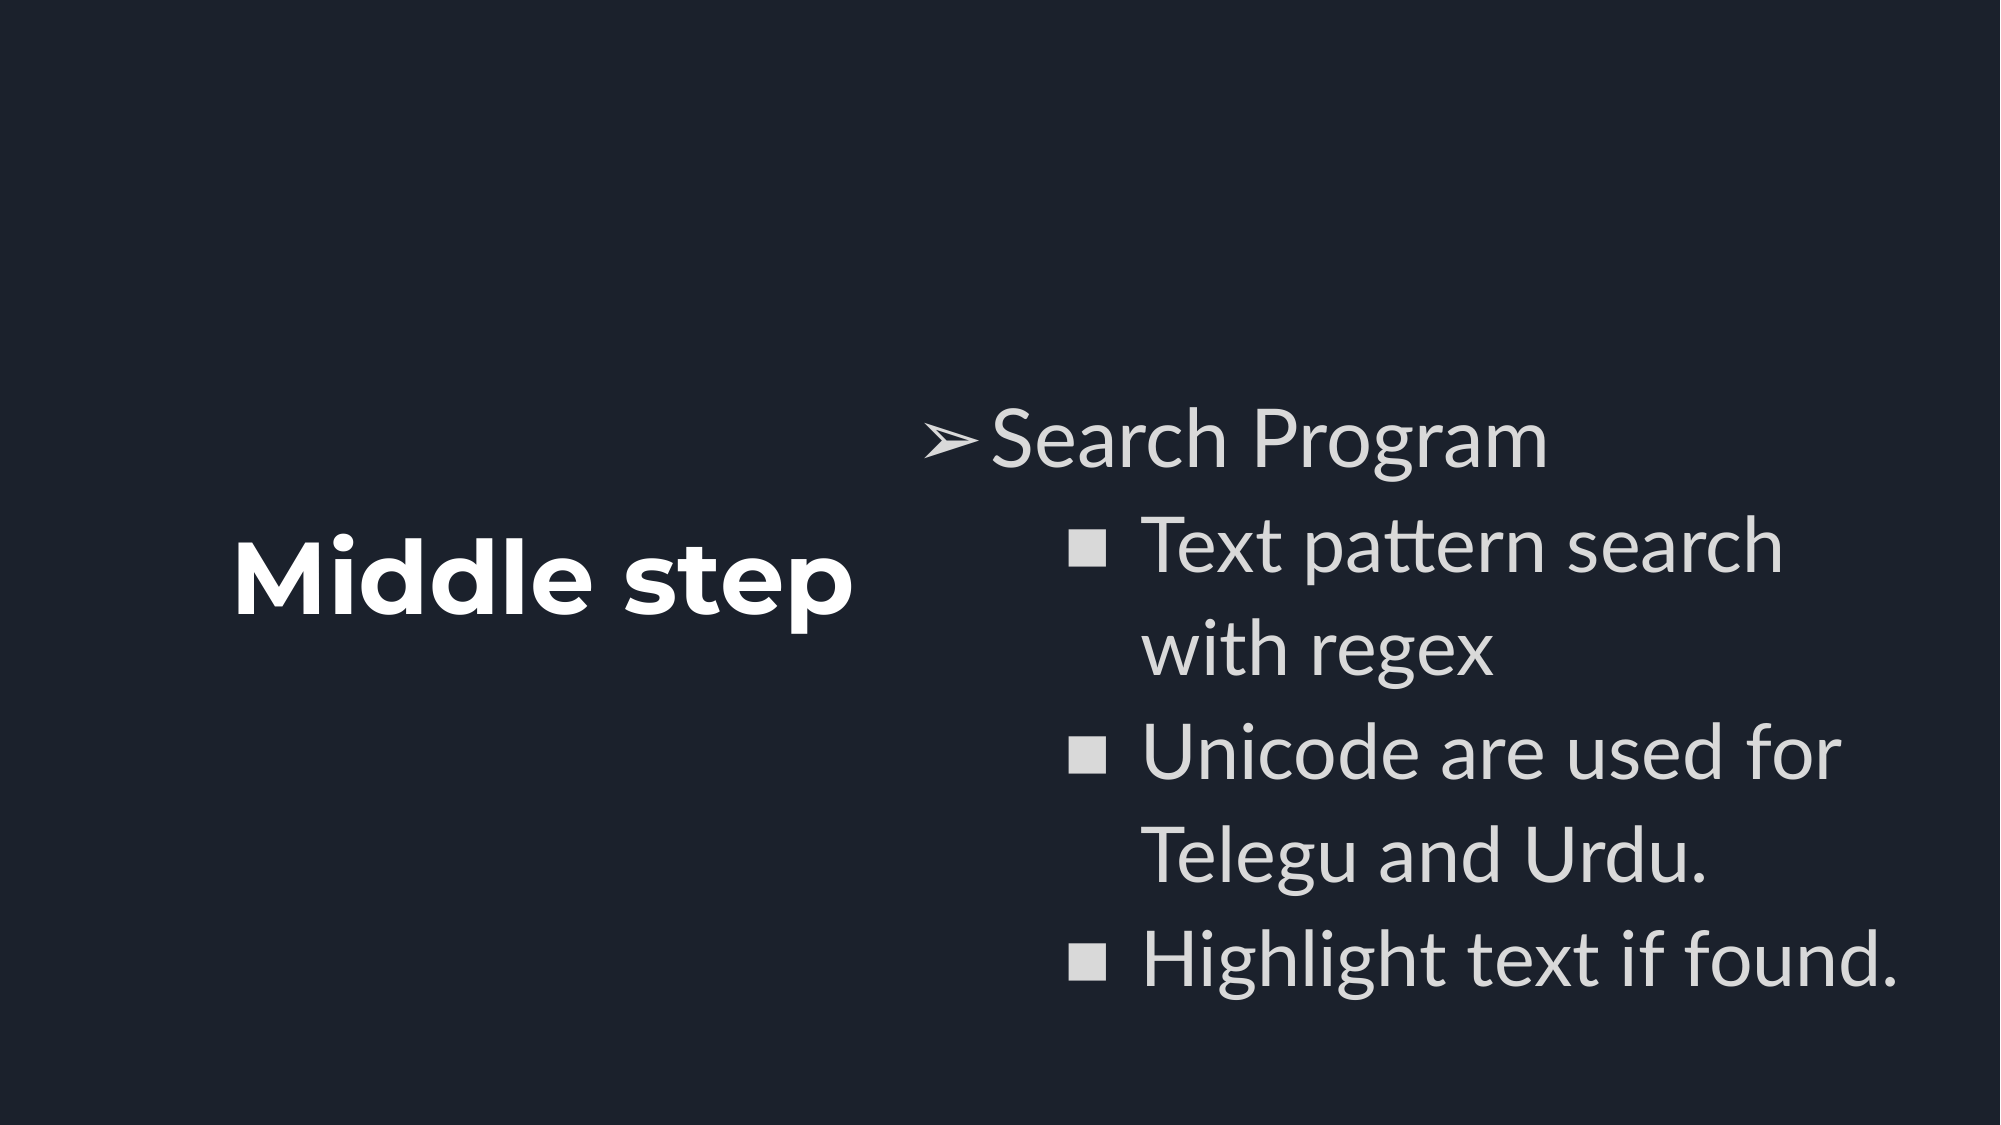

# Middle step

Search Program
Text pattern search with regex
Unicode are used for Telegu and Urdu.
Highlight text if found.